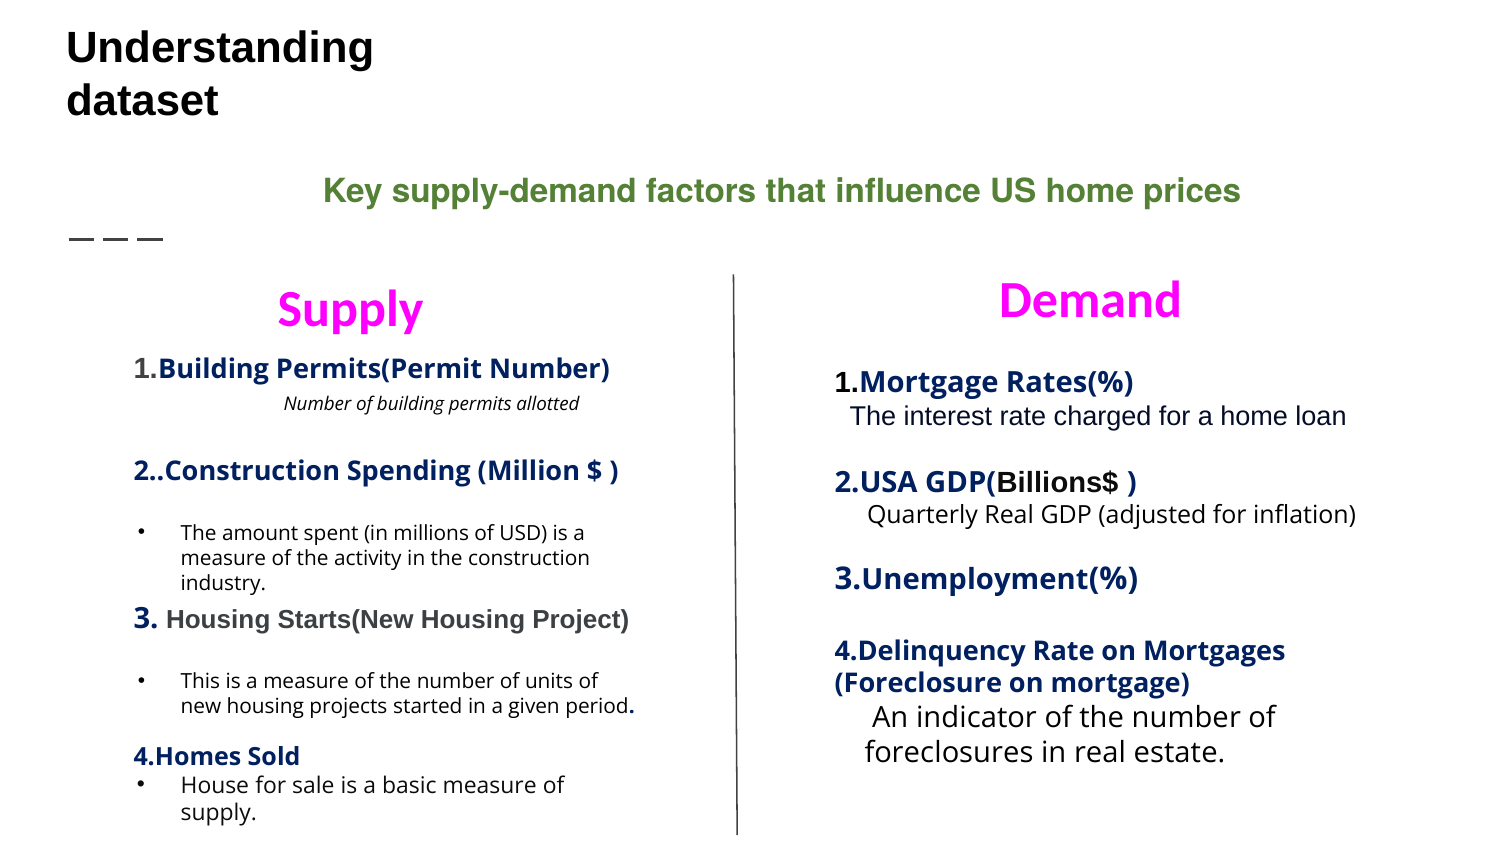

# Understanding dataset
Key supply-demand factors that influence US home prices
        Supply
1.Building Permits(Permit Number)
	Number of building permits allotted
2..Construction Spending (Million $ )
The amount spent (in millions of USD) is a measure of the activity in the construction industry.
3. Housing Starts(New Housing Project)
This is a measure of the number of units of new housing projects started in a given period.

4.Homes Sold
House for sale is a basic measure of supply.
              Demand

1.Mortgage Rates(%)
  The interest rate charged for a home loan

2.USA GDP(Billions$ )
     Quarterly Real GDP (adjusted for inflation)

3.Unemployment(%)

4.Delinquency Rate on Mortgages
(Foreclosure on mortgage)
     An indicator of the number of
    foreclosures in real estate.